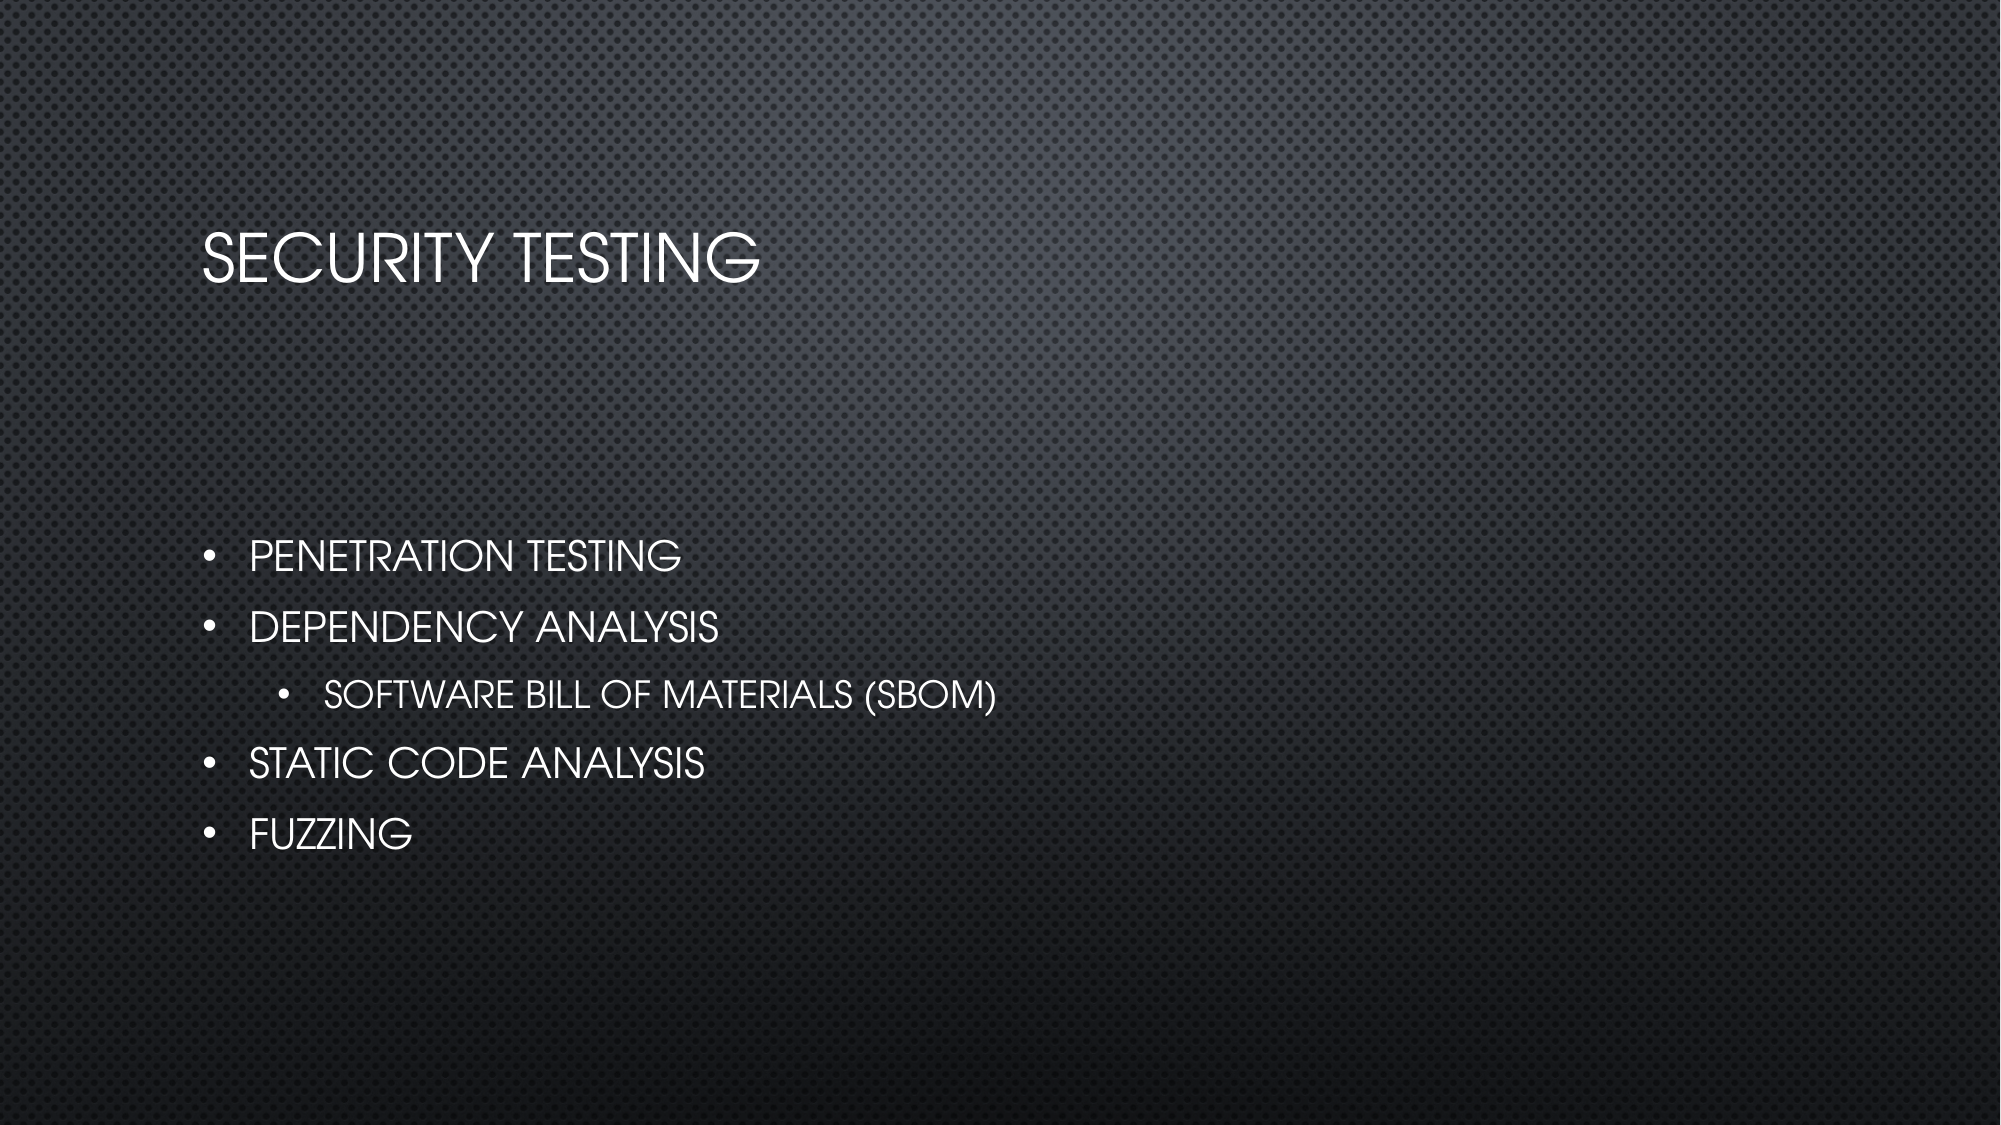

# Security Testing
Penetration Testing
Dependency analysis
Software Bill of Materials (SBOM)
Static code analysis
Fuzzing